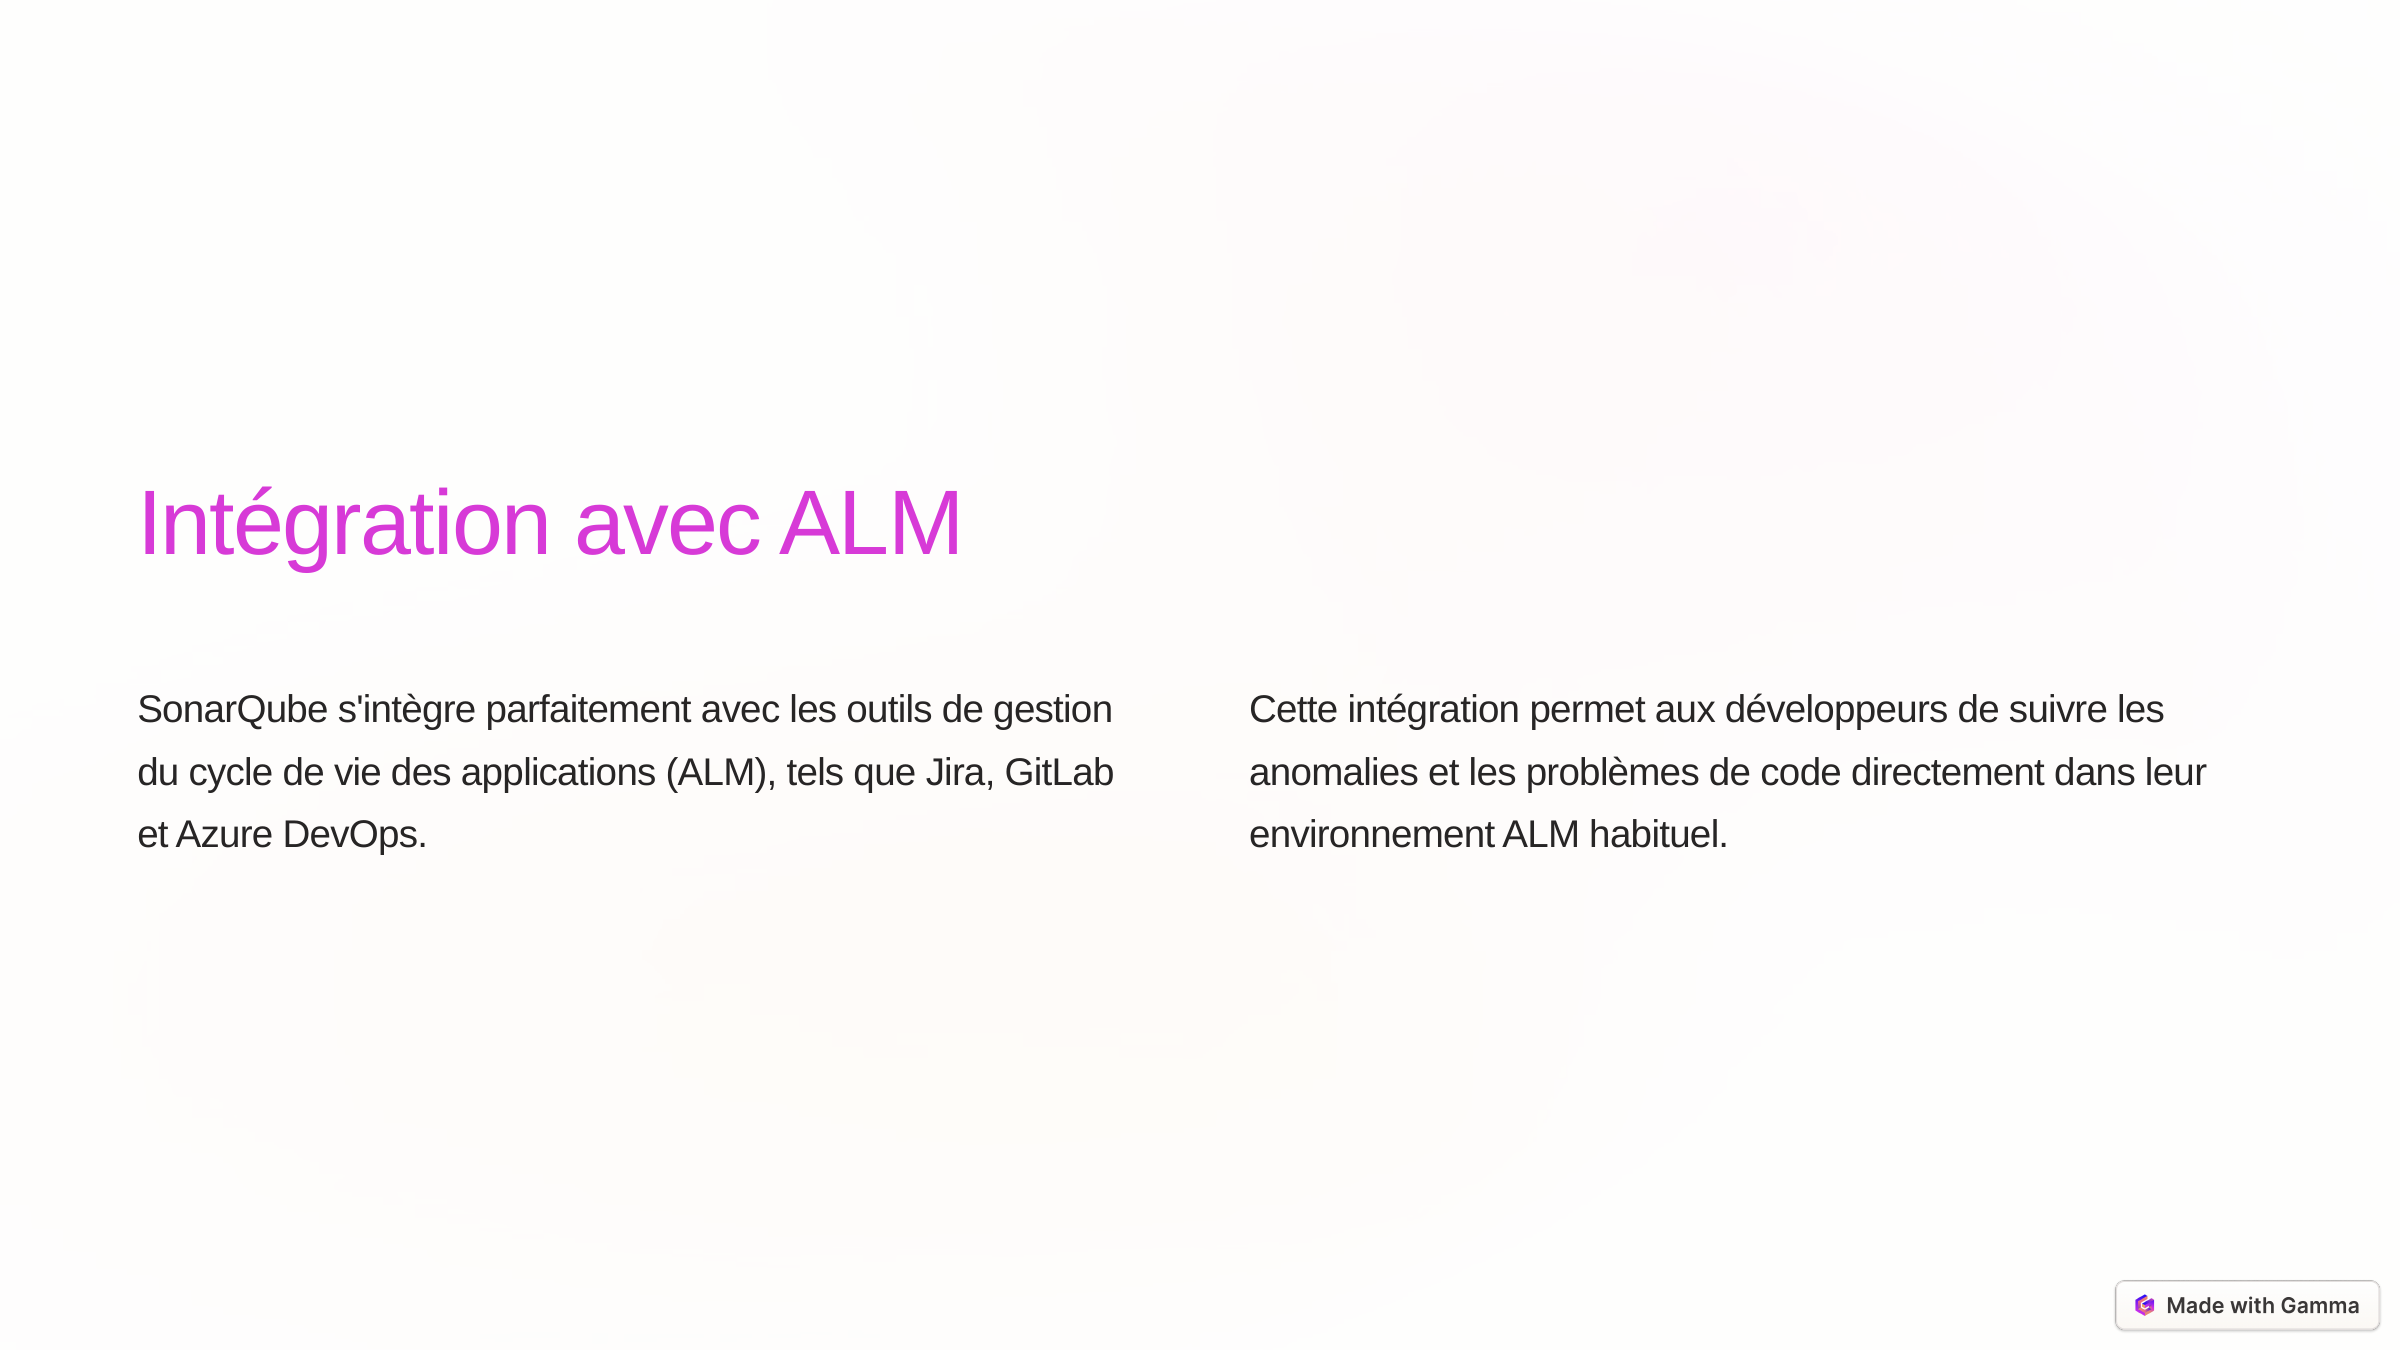

Intégration avec ALM
SonarQube s'intègre parfaitement avec les outils de gestion du cycle de vie des applications (ALM), tels que Jira, GitLab et Azure DevOps.
Cette intégration permet aux développeurs de suivre les anomalies et les problèmes de code directement dans leur environnement ALM habituel.